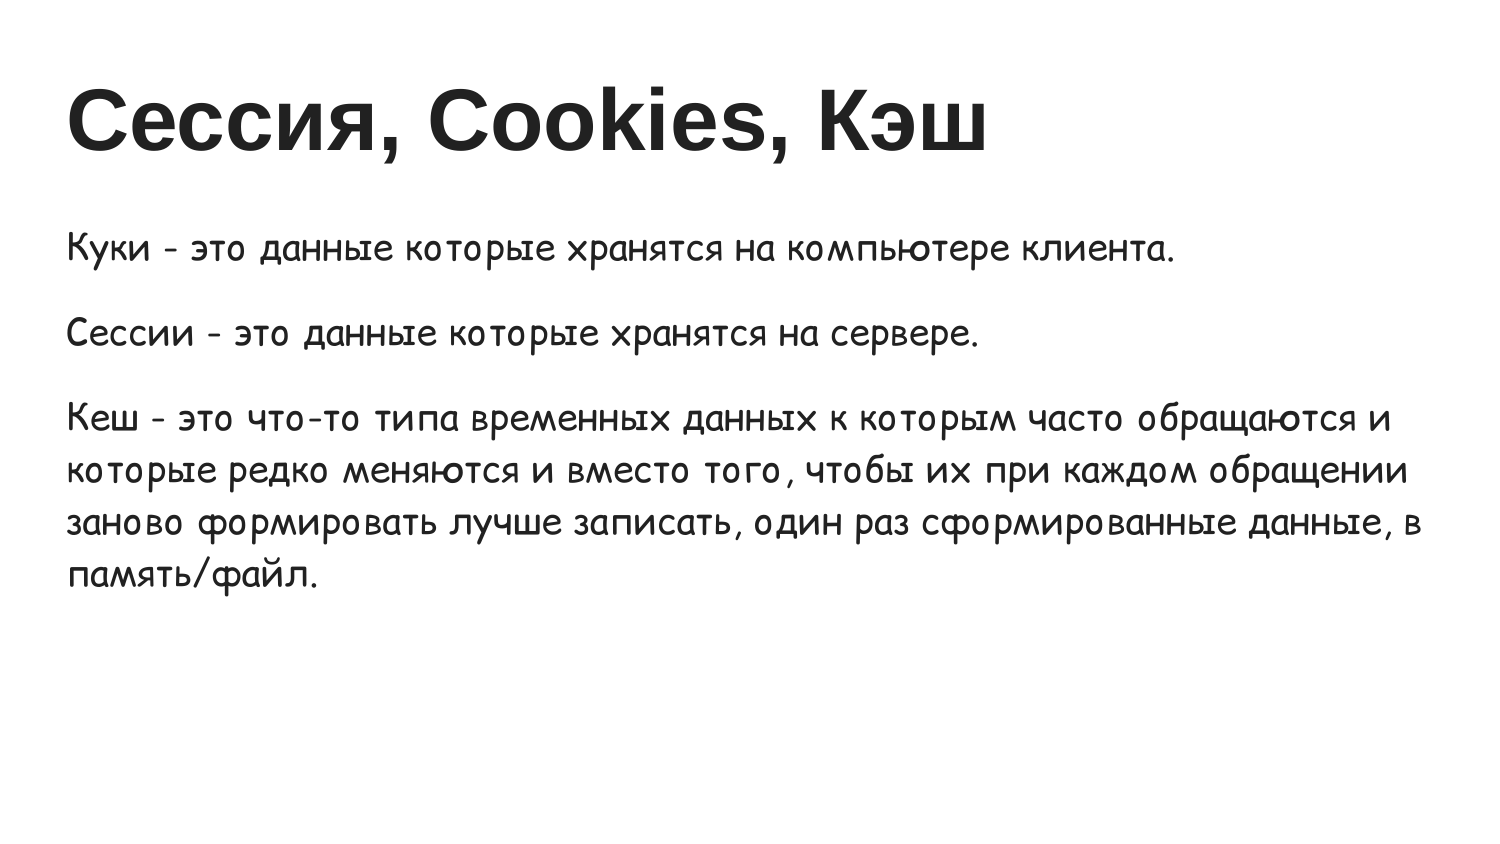

# Сессия, Cookies, Кэш
Куки - это данные которые хранятся на компьютере клиента.
Сессии - это данные которые хранятся на сервере.
Кеш - это что-то типа временных данных к которым часто обращаются и которые редко меняются и вместо того, чтобы их при каждом обращении заново формировать лучше записать, один раз сформированные данные, в память/файл.